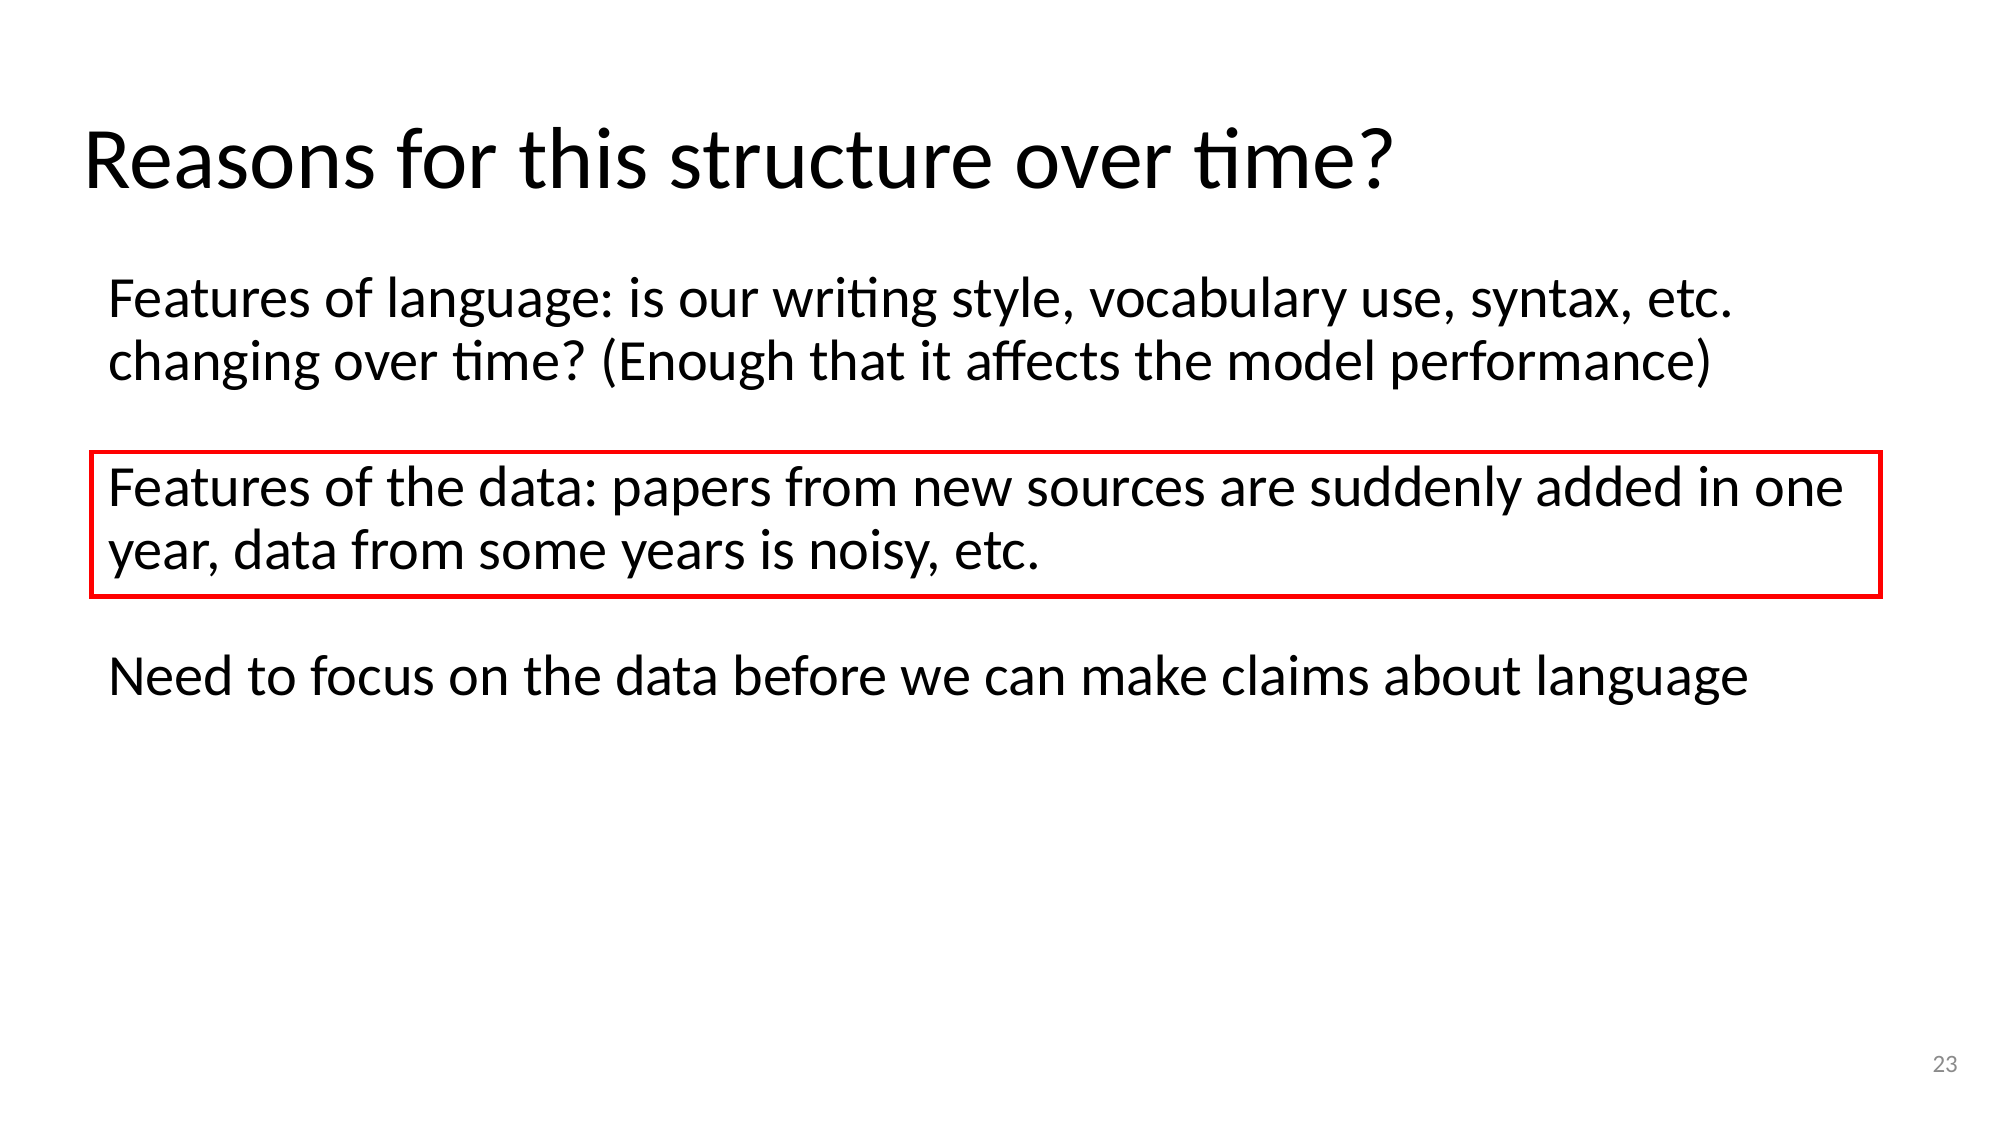

# Reasons for this structure over time?
Features of language: is our writing style, vocabulary use, syntax, etc.  changing over time? (Enough that it affects the model performance)

Features of the data: papers from new sources are suddenly added in one year, data from some years is noisy, etc.

Need to focus on the data before we can make claims about language

23